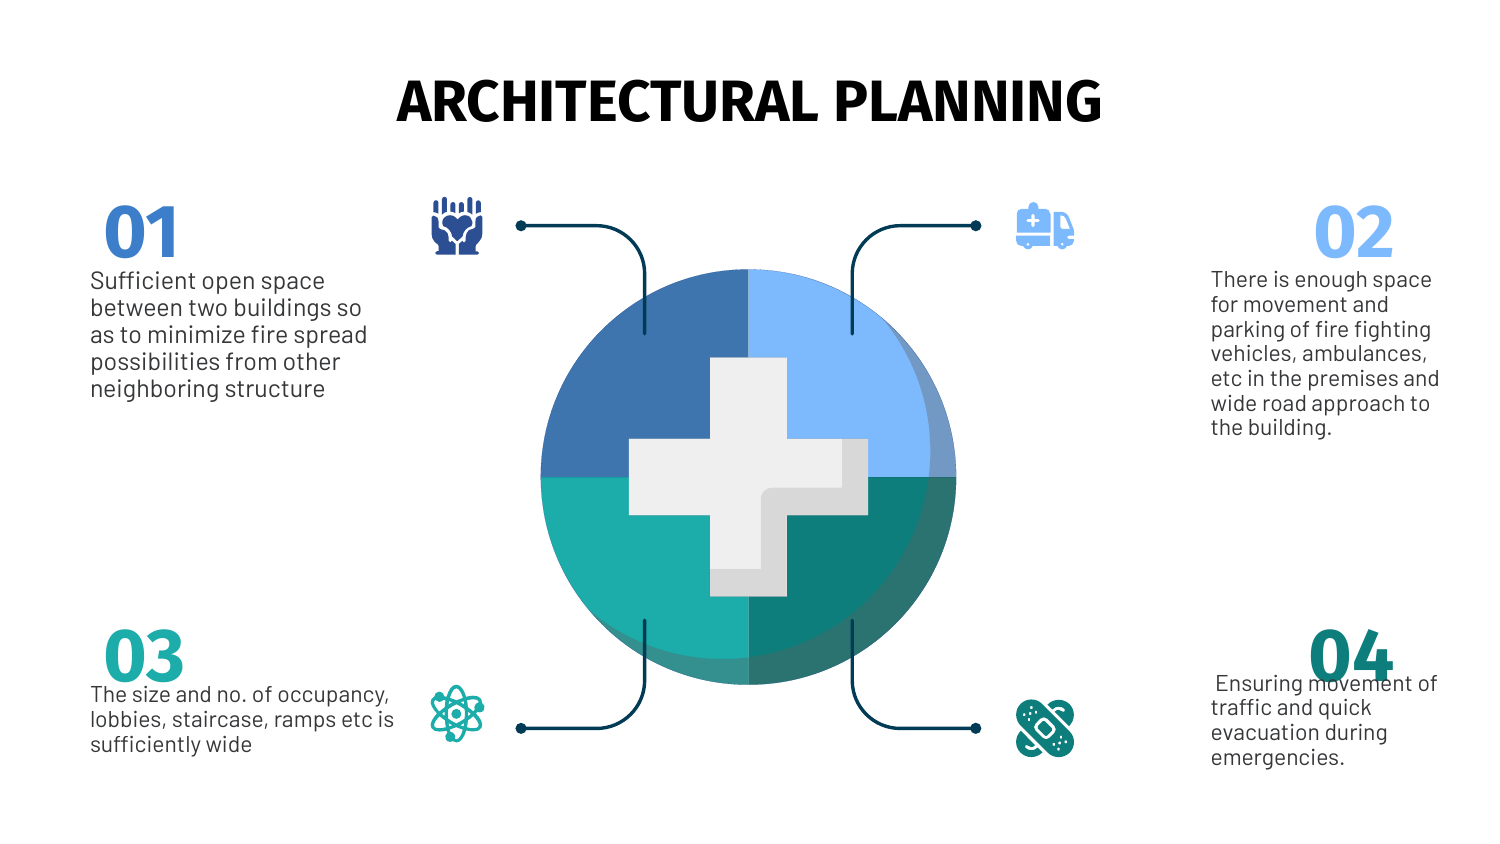

ARCHITECTURAL PLANNING
01
02

Sufficient open space between two buildings so as to minimize fire spread possibilities from other neighboring structure
There is enough space for movement and parking of fire fighting vehicles, ambulances, etc in the premises and wide road approach to the building.

03
04
 Ensuring movement of traffic and quick evacuation during emergencies.
The size and no. of occupancy, lobbies, staircase, ramps etc is sufficiently wide